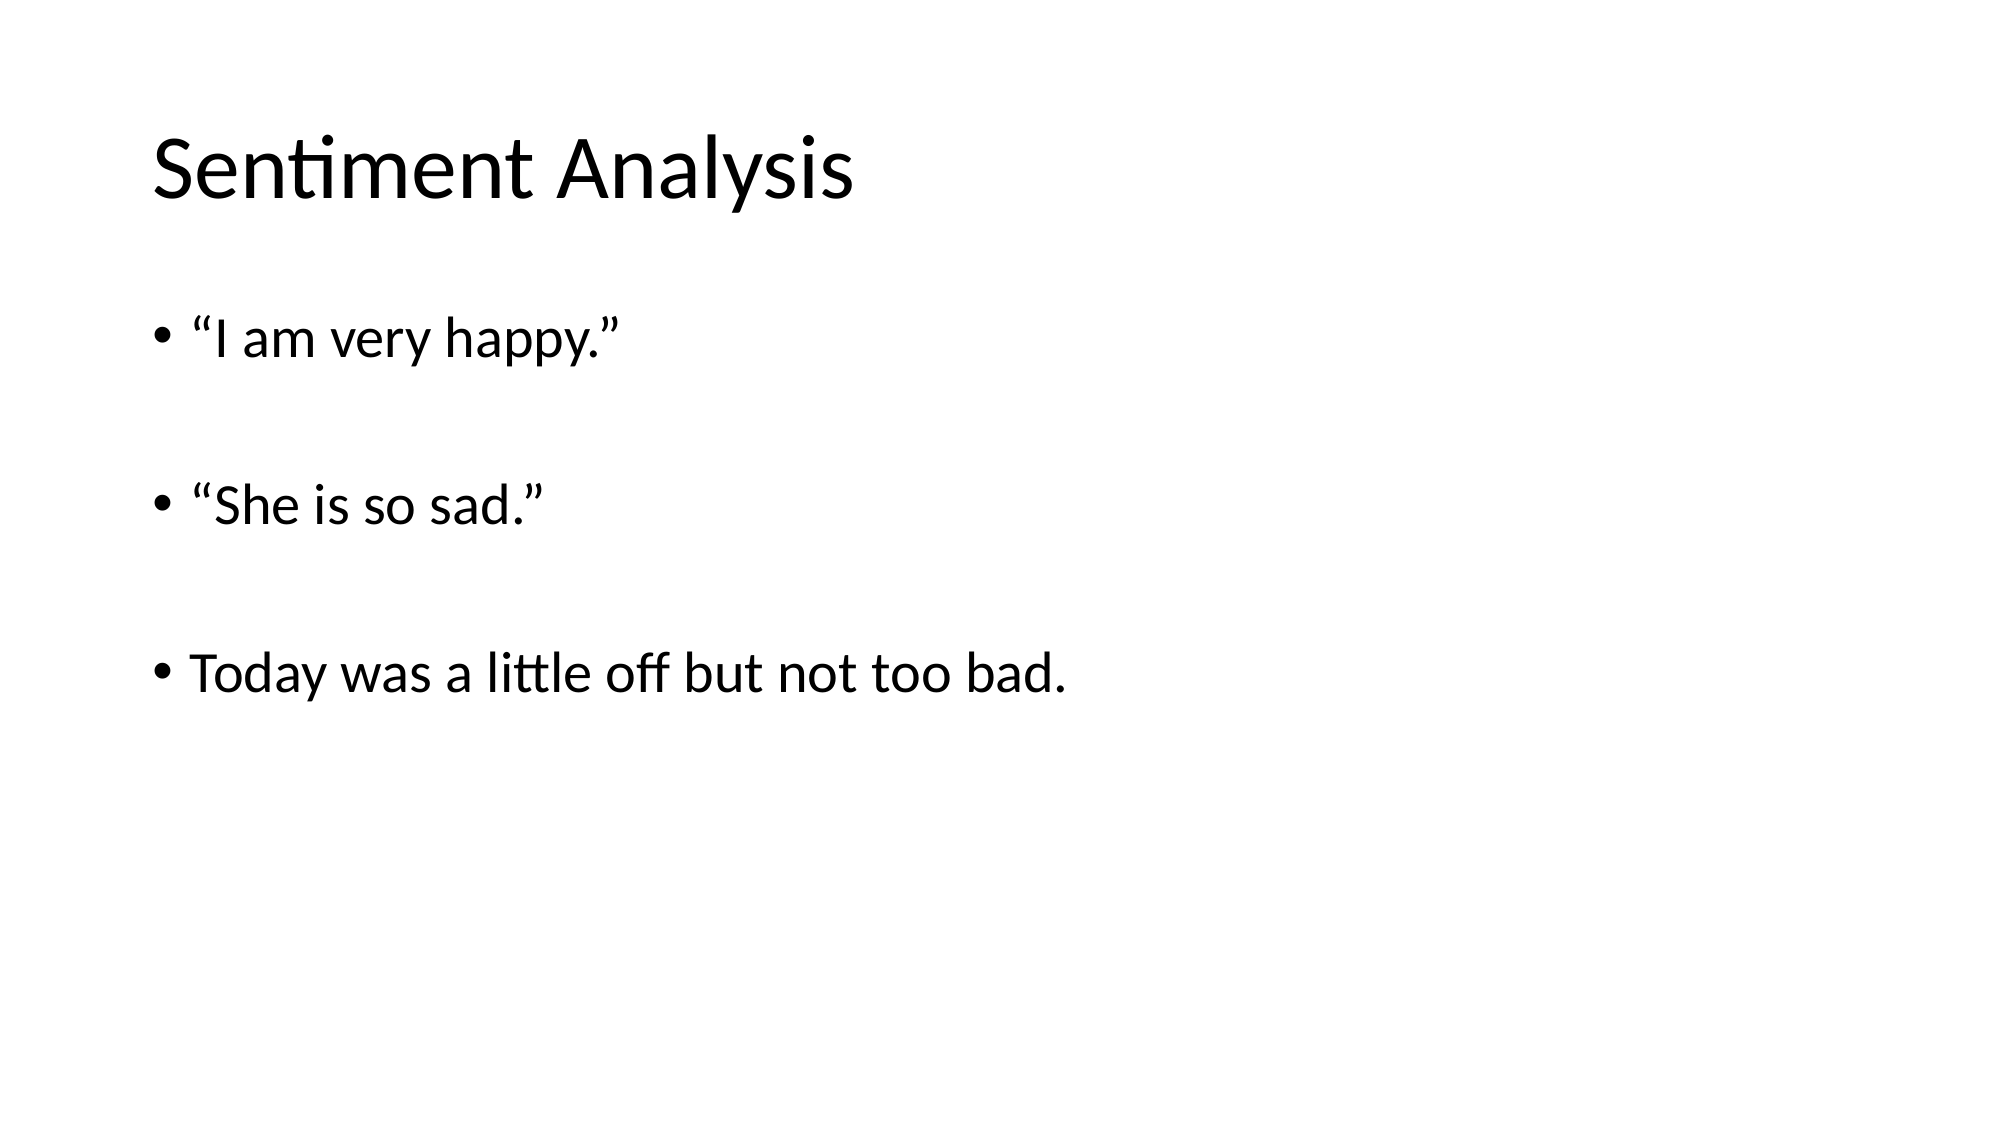

# Sentiment Analysis
“I am very happy.”

“She is so sad.”

Today was a little off but not too bad.